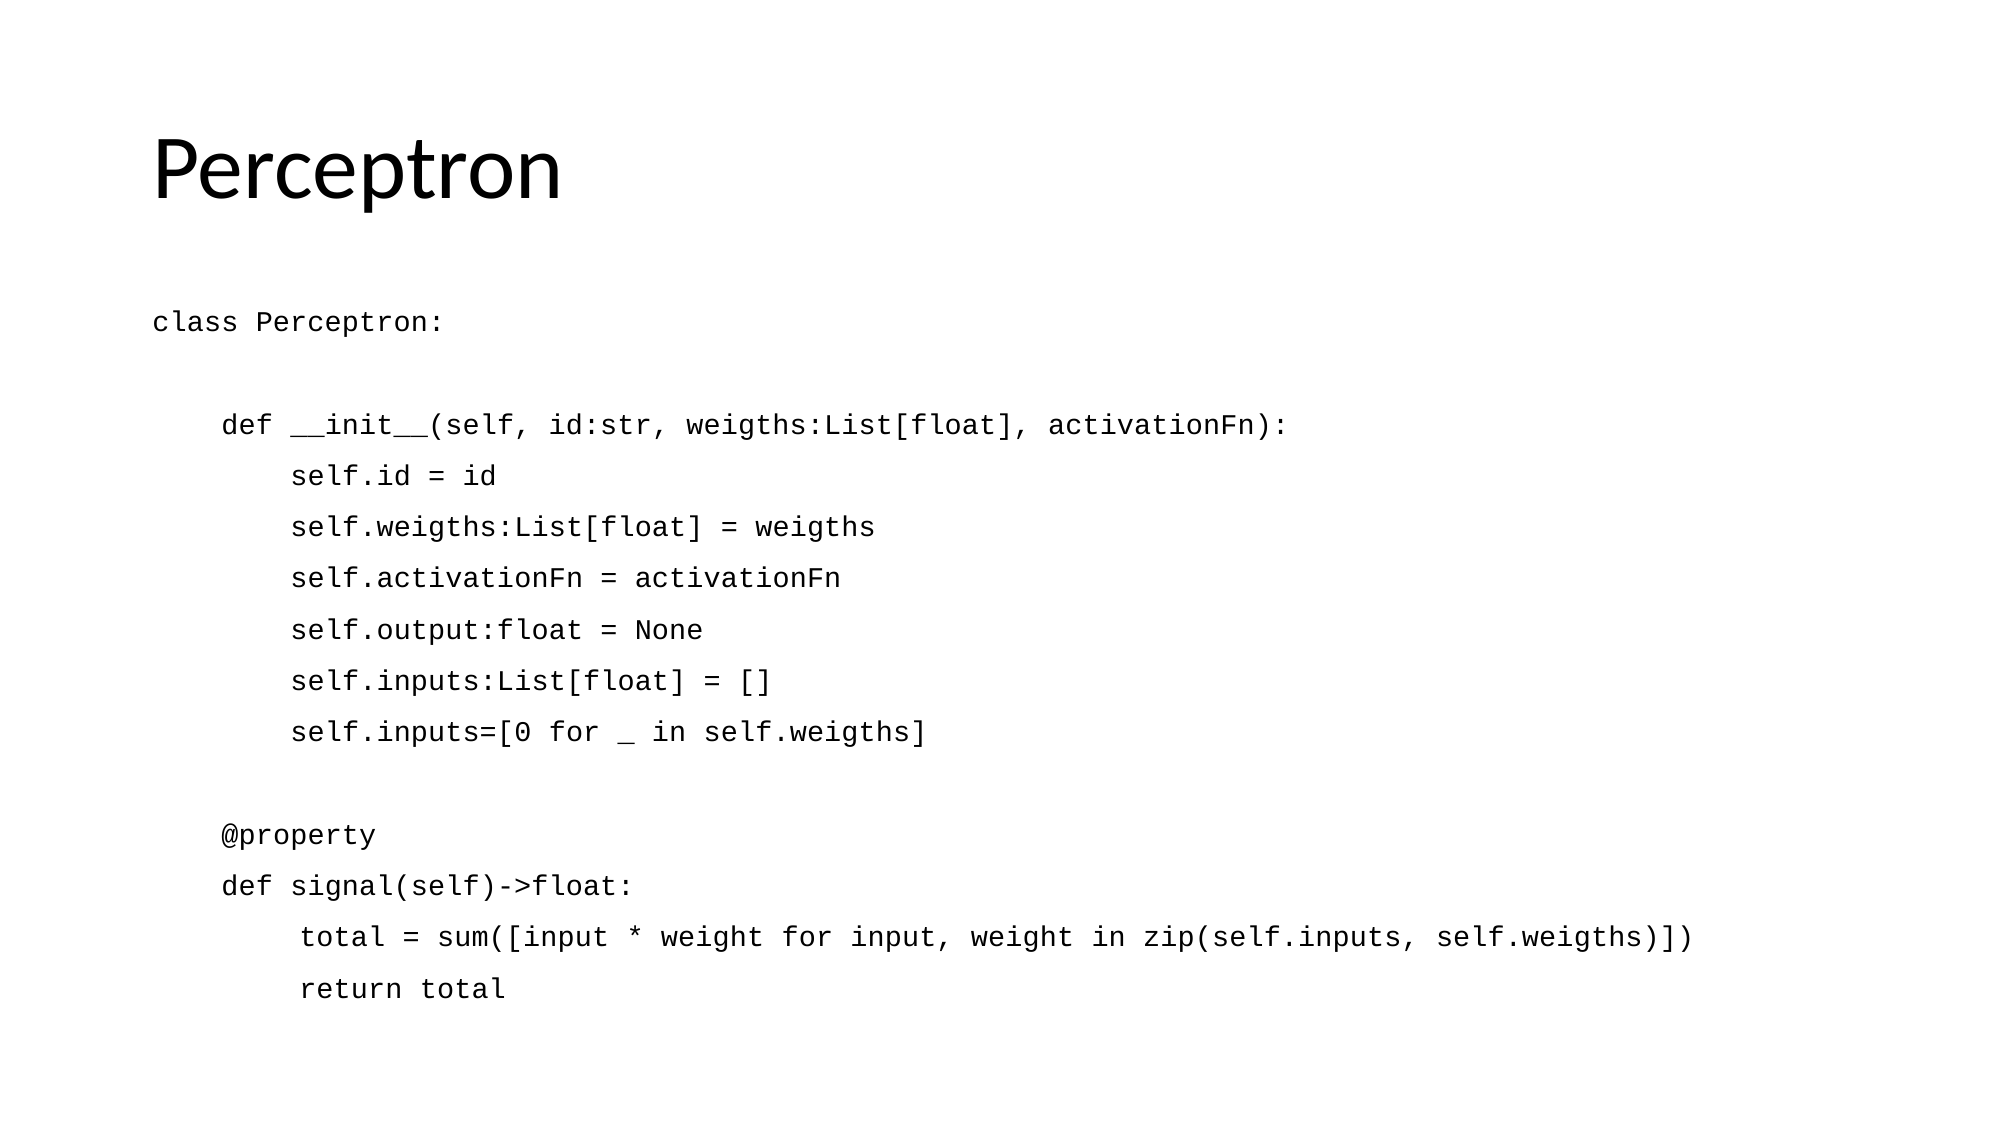

# Perceptron
class Perceptron:

    def __init__(self, id:str, weigths:List[float], activationFn):
        self.id = id
        self.weigths:List[float] = weigths
        self.activationFn = activationFn
        self.output:float = None
        self.inputs:List[float] = []
        self.inputs=[0 for _ in self.weigths]

    @property
    def signal(self)->float:
	total = sum([input * weight for input, weight in zip(self.inputs, self.weigths)])
	return total